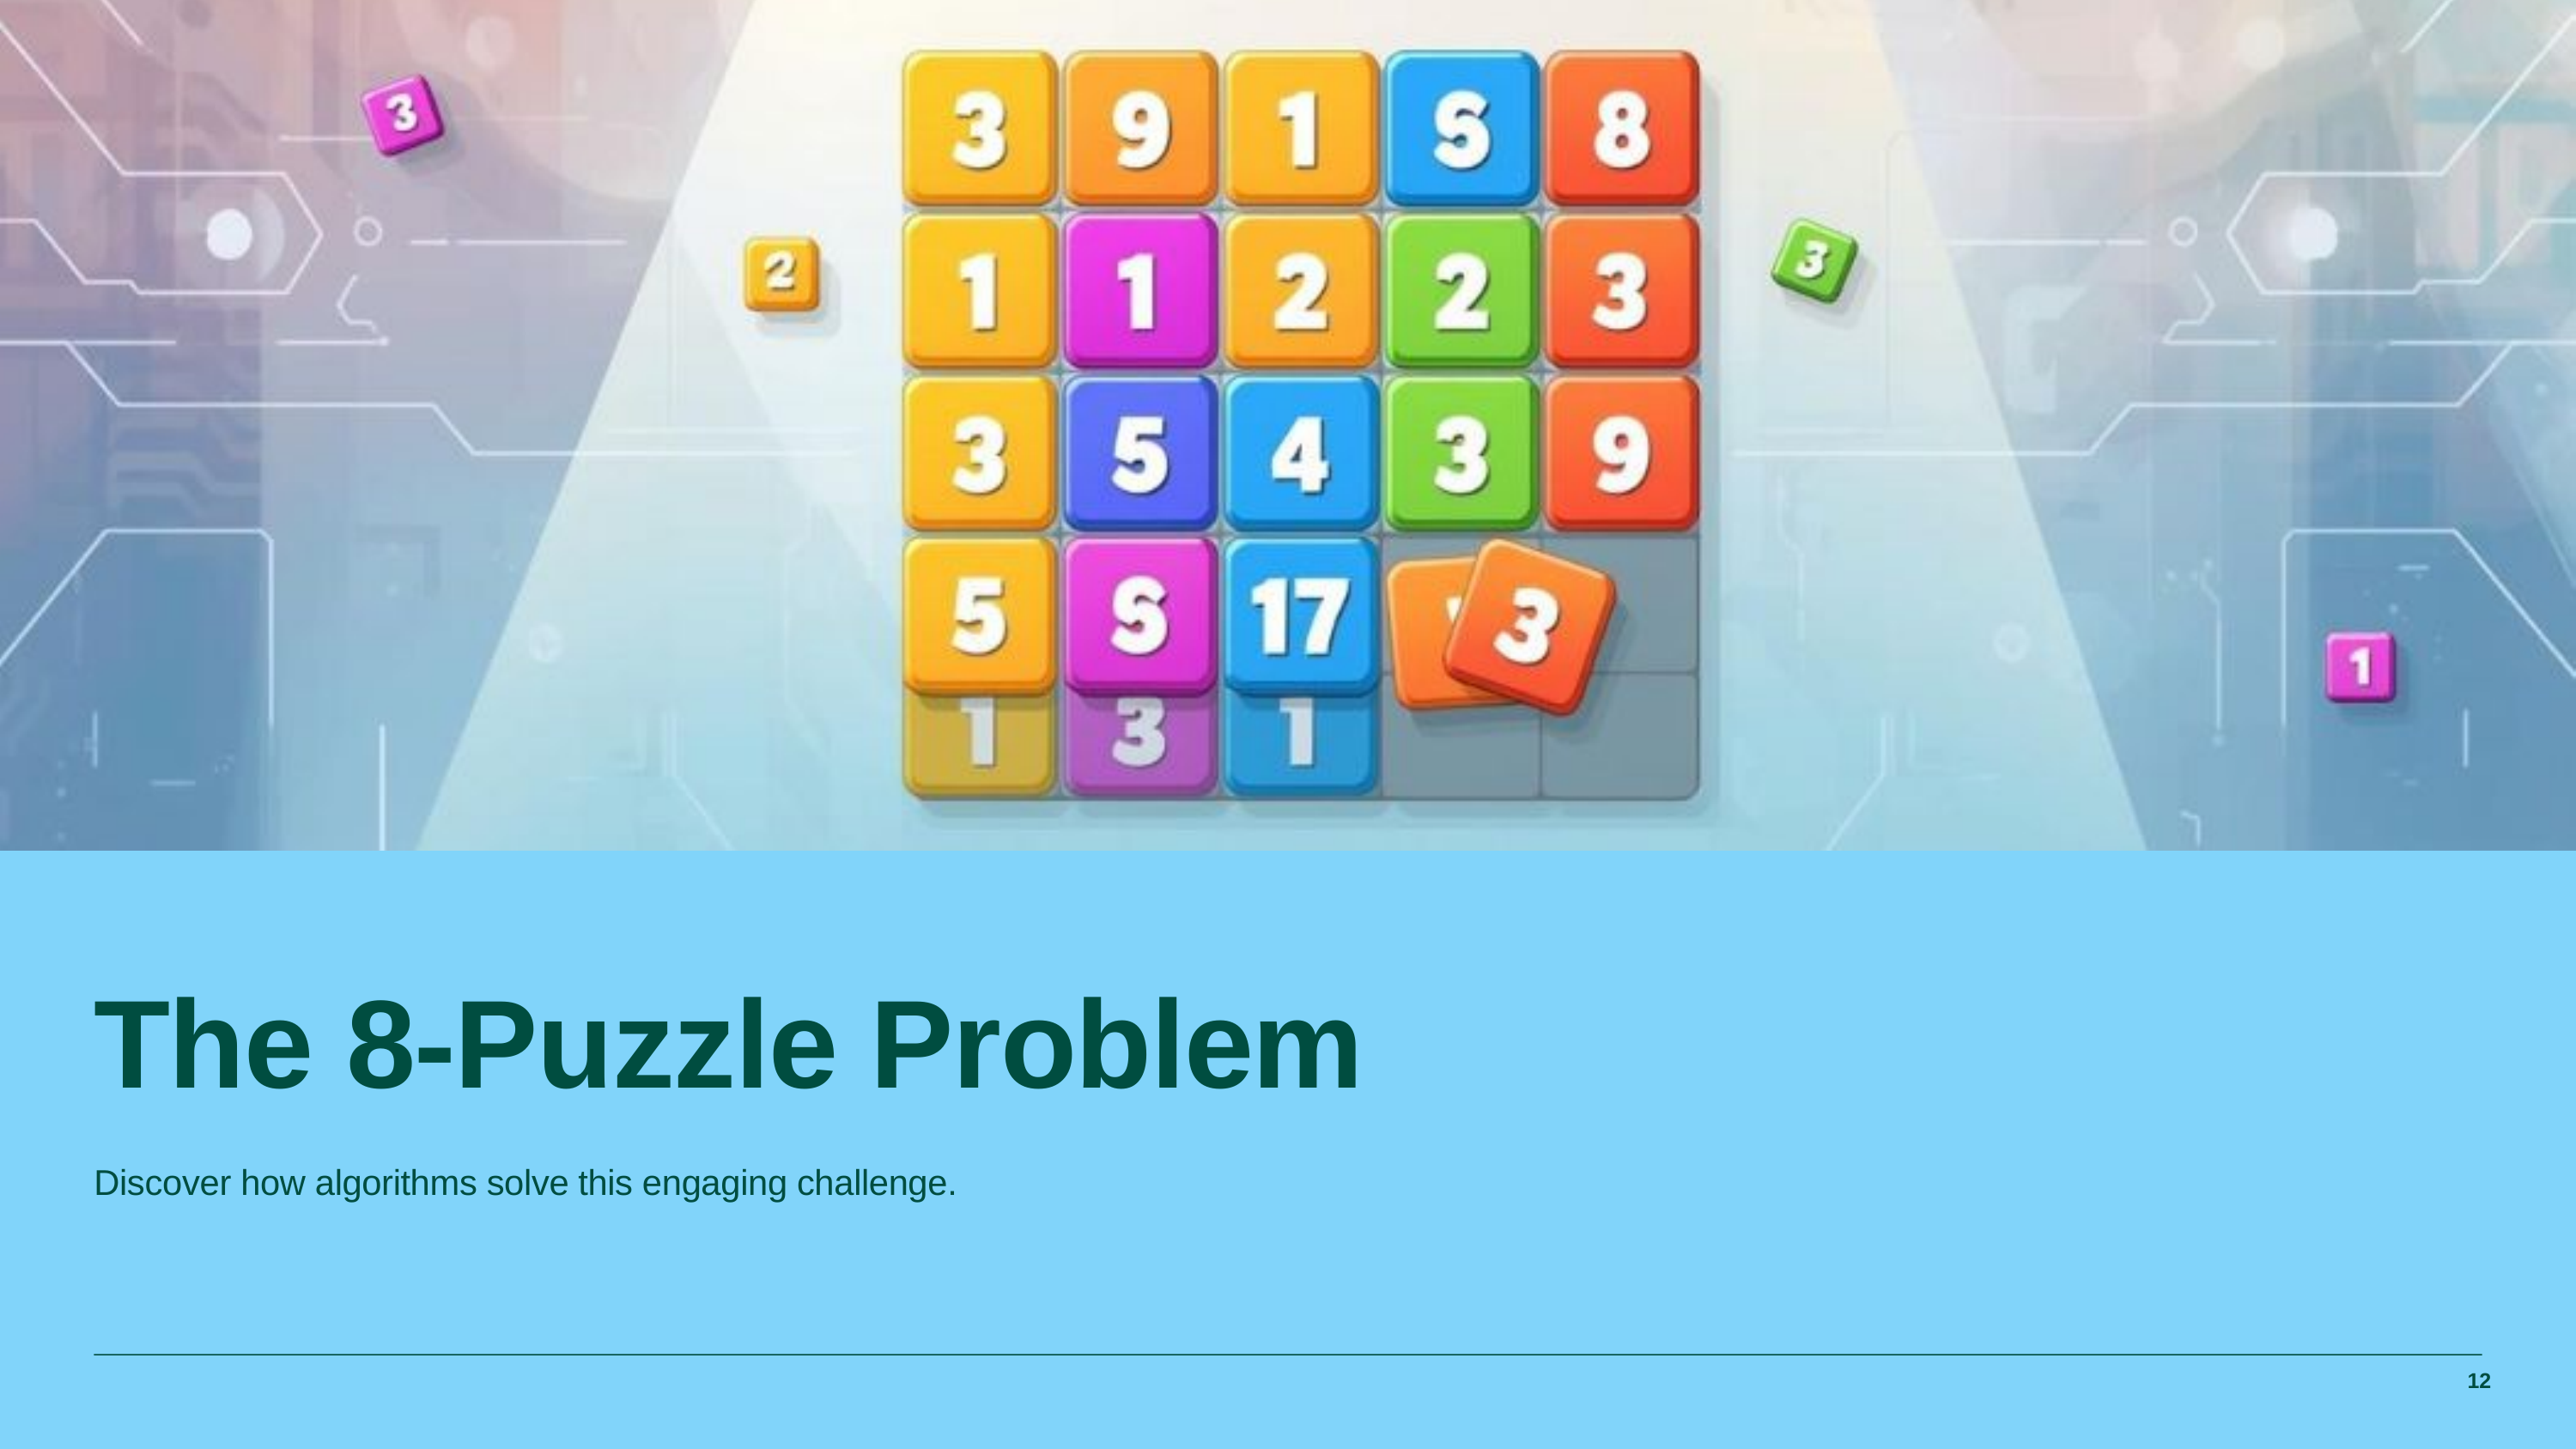

The 8-Puzzle Problem
Discover how algorithms solve this engaging challenge.

12